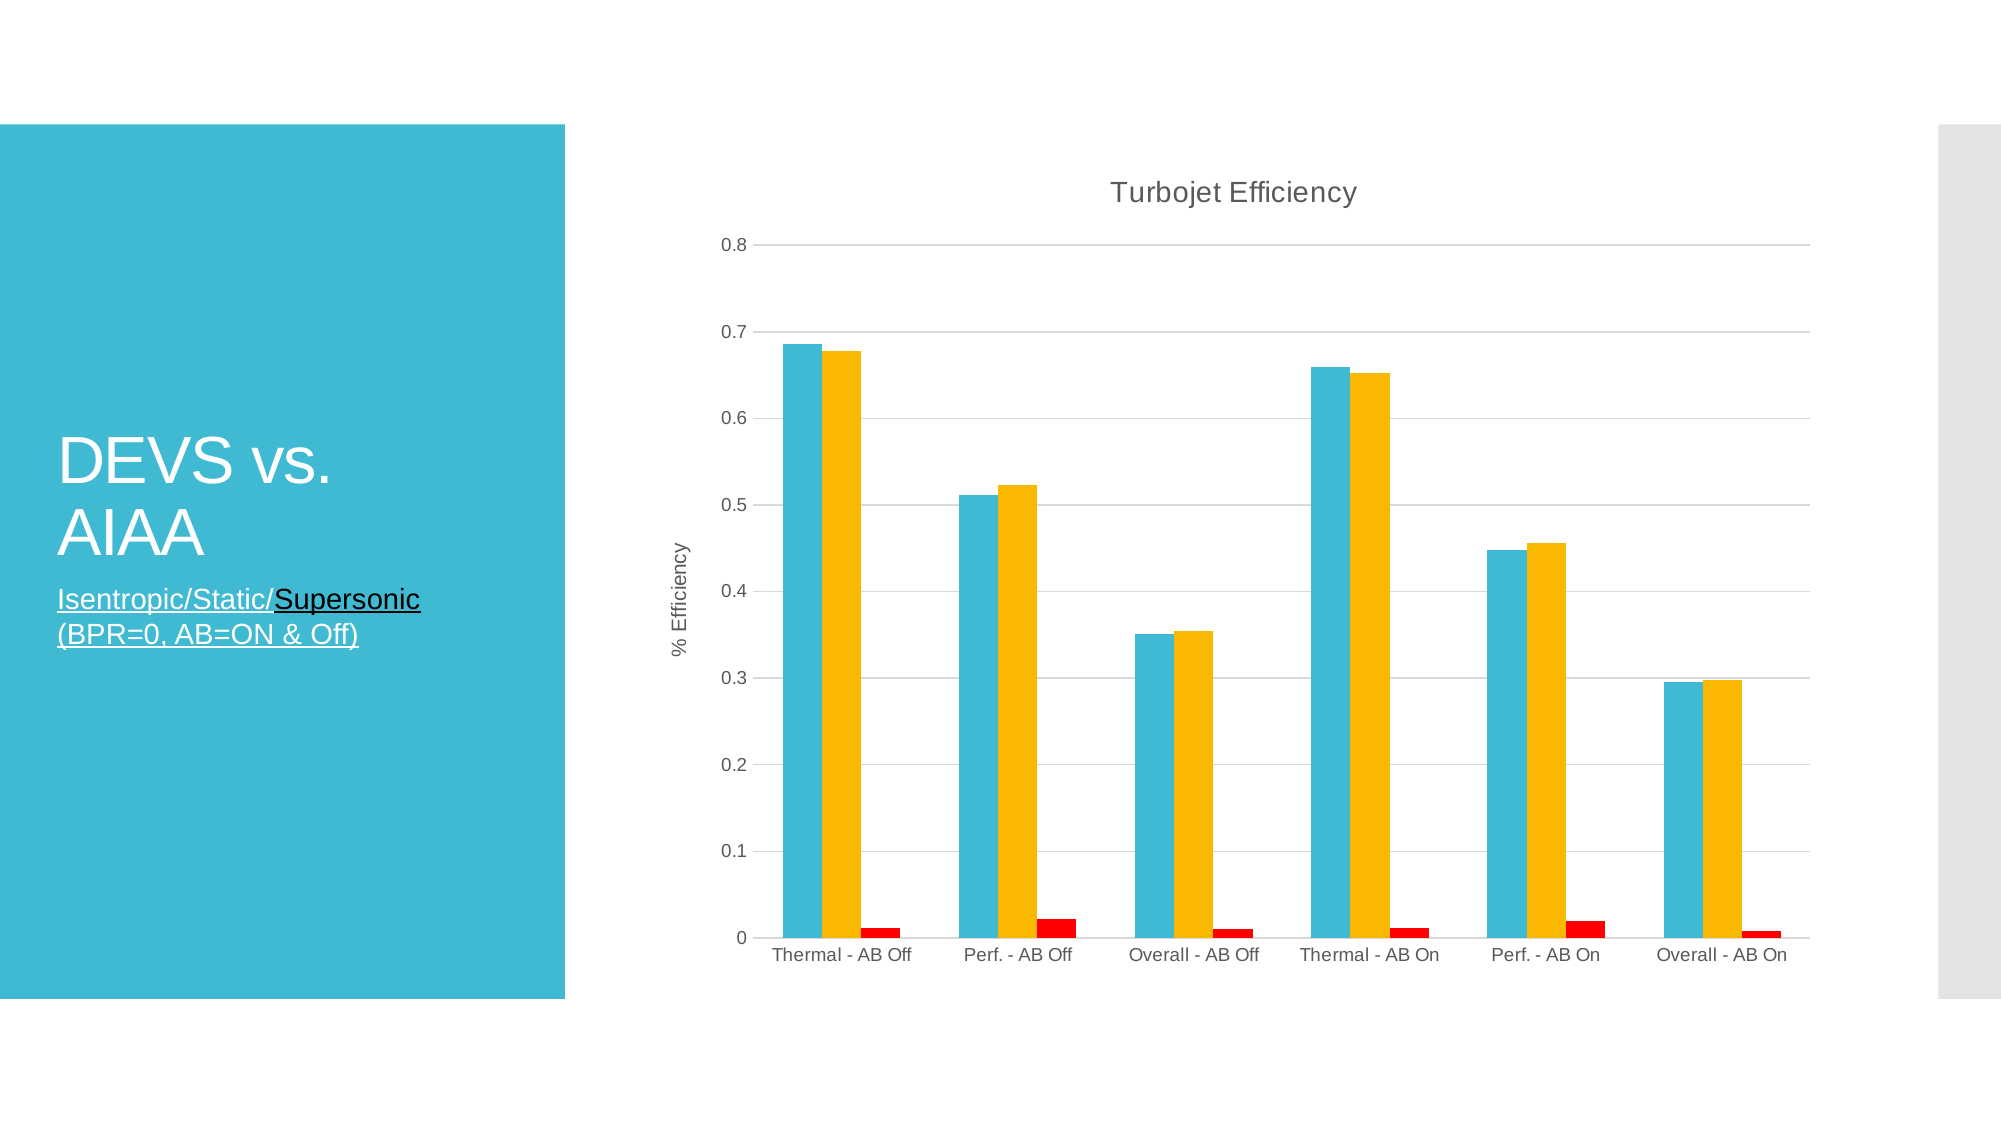

### Chart: Turbojet Efficiency

| Category | DEVS Turbojet | AEDSys | % Error |
|---|---|---|---|
| Thermal - AB Off | 0.685590468424299 | 0.6777 | 0.0116430108075831 |
| Perf. - AB Off | 0.511980594049188 | 0.5232 | 0.0214438187133256 |
| Overall - AB Off | 0.351009015298333 | 0.3546 | 0.0101268604107925 |
| Thermal - AB On | 0.659716050797106 | 0.6525 | 0.0110590816813886 |
| Perf. - AB On | 0.447936041822358 | 0.4566 | 0.0189749412563337 |
| Overall - AB On | 0.295510596520733 | 0.2979 | 0.00802082403245039 |
# DEVS vs. AIAA
Isentropic/Static/Supersonic (BPR=0, AB=ON & Off)